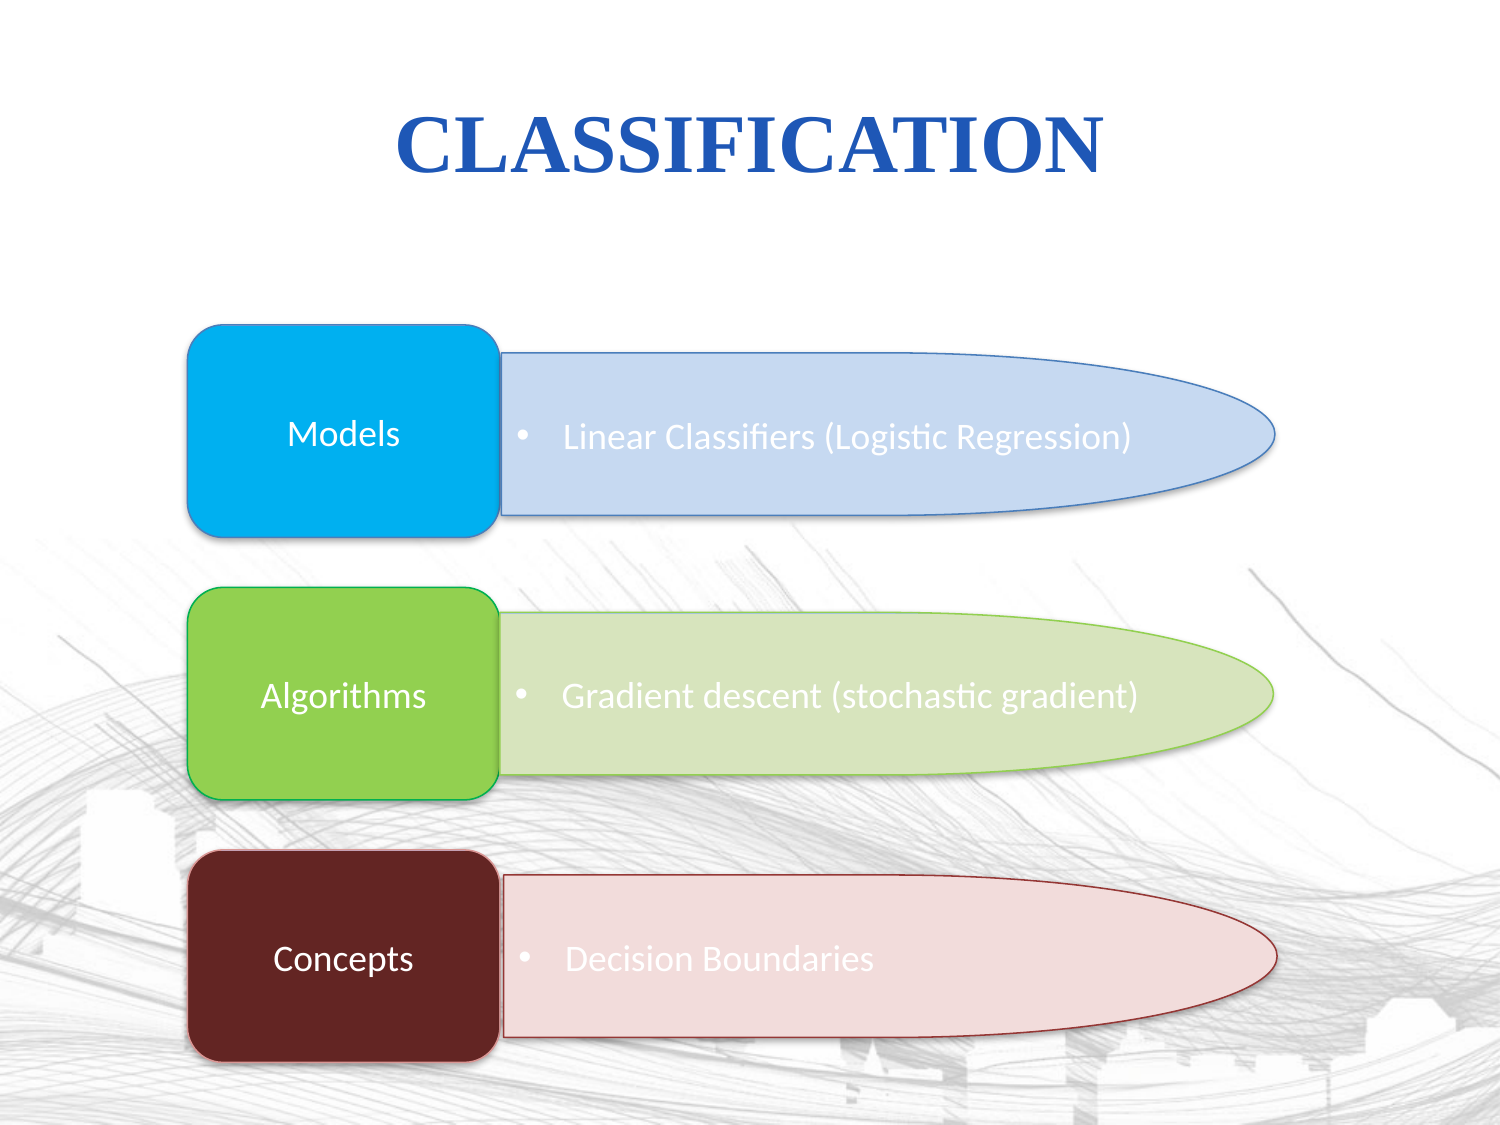

# classification
Models
Linear Classifiers (Logistic Regression)
Algorithms
Gradient descent (stochastic gradient)
Concepts
Decision Boundaries